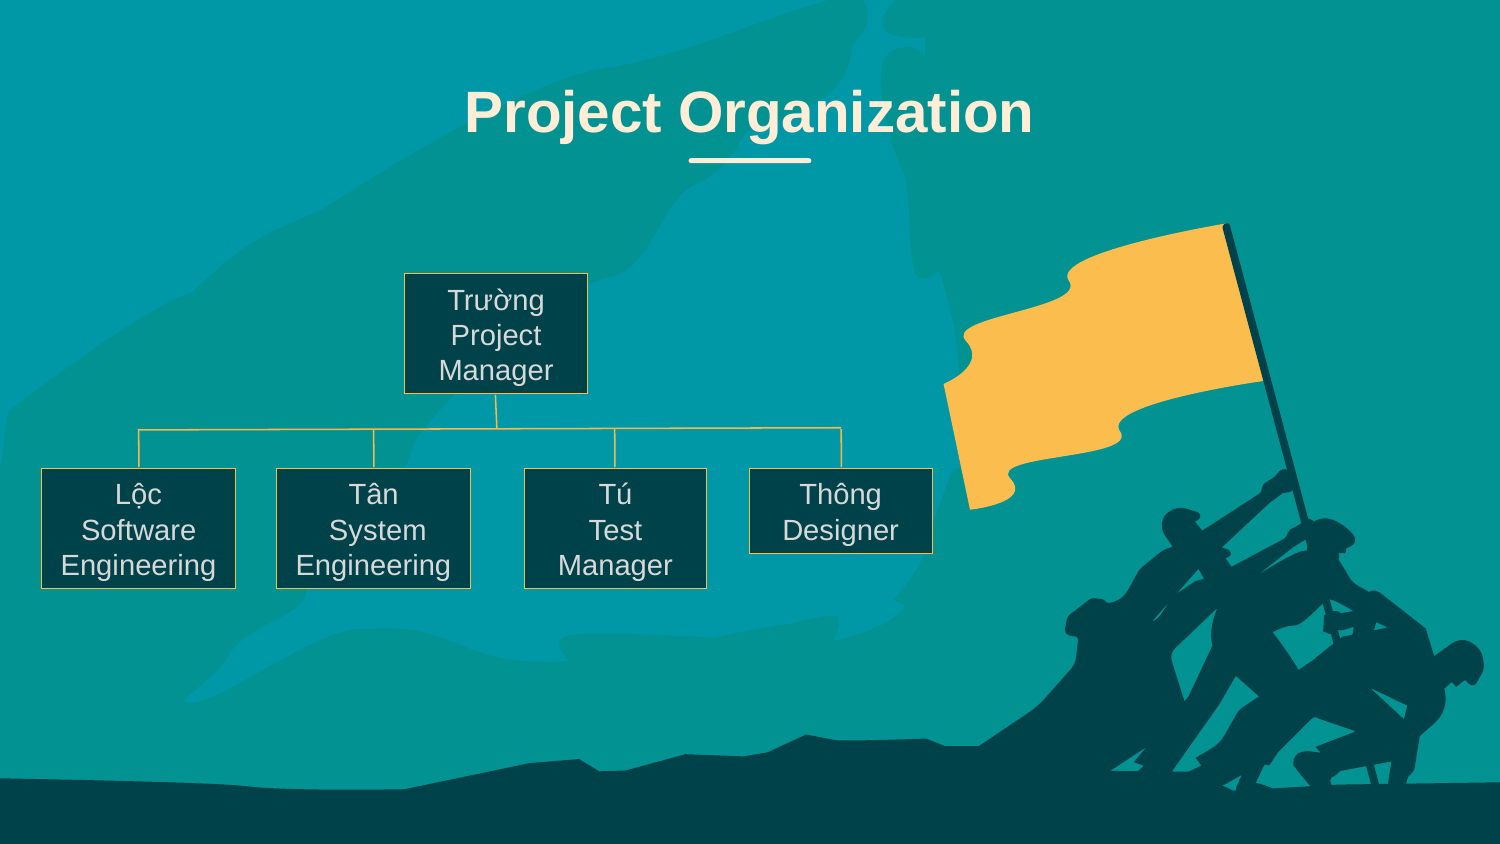

# Project Organization

Trường
Project Manager
Tân
 System Engineering
Thông Designer
Lộc Software Engineering
Tú
Test Manager